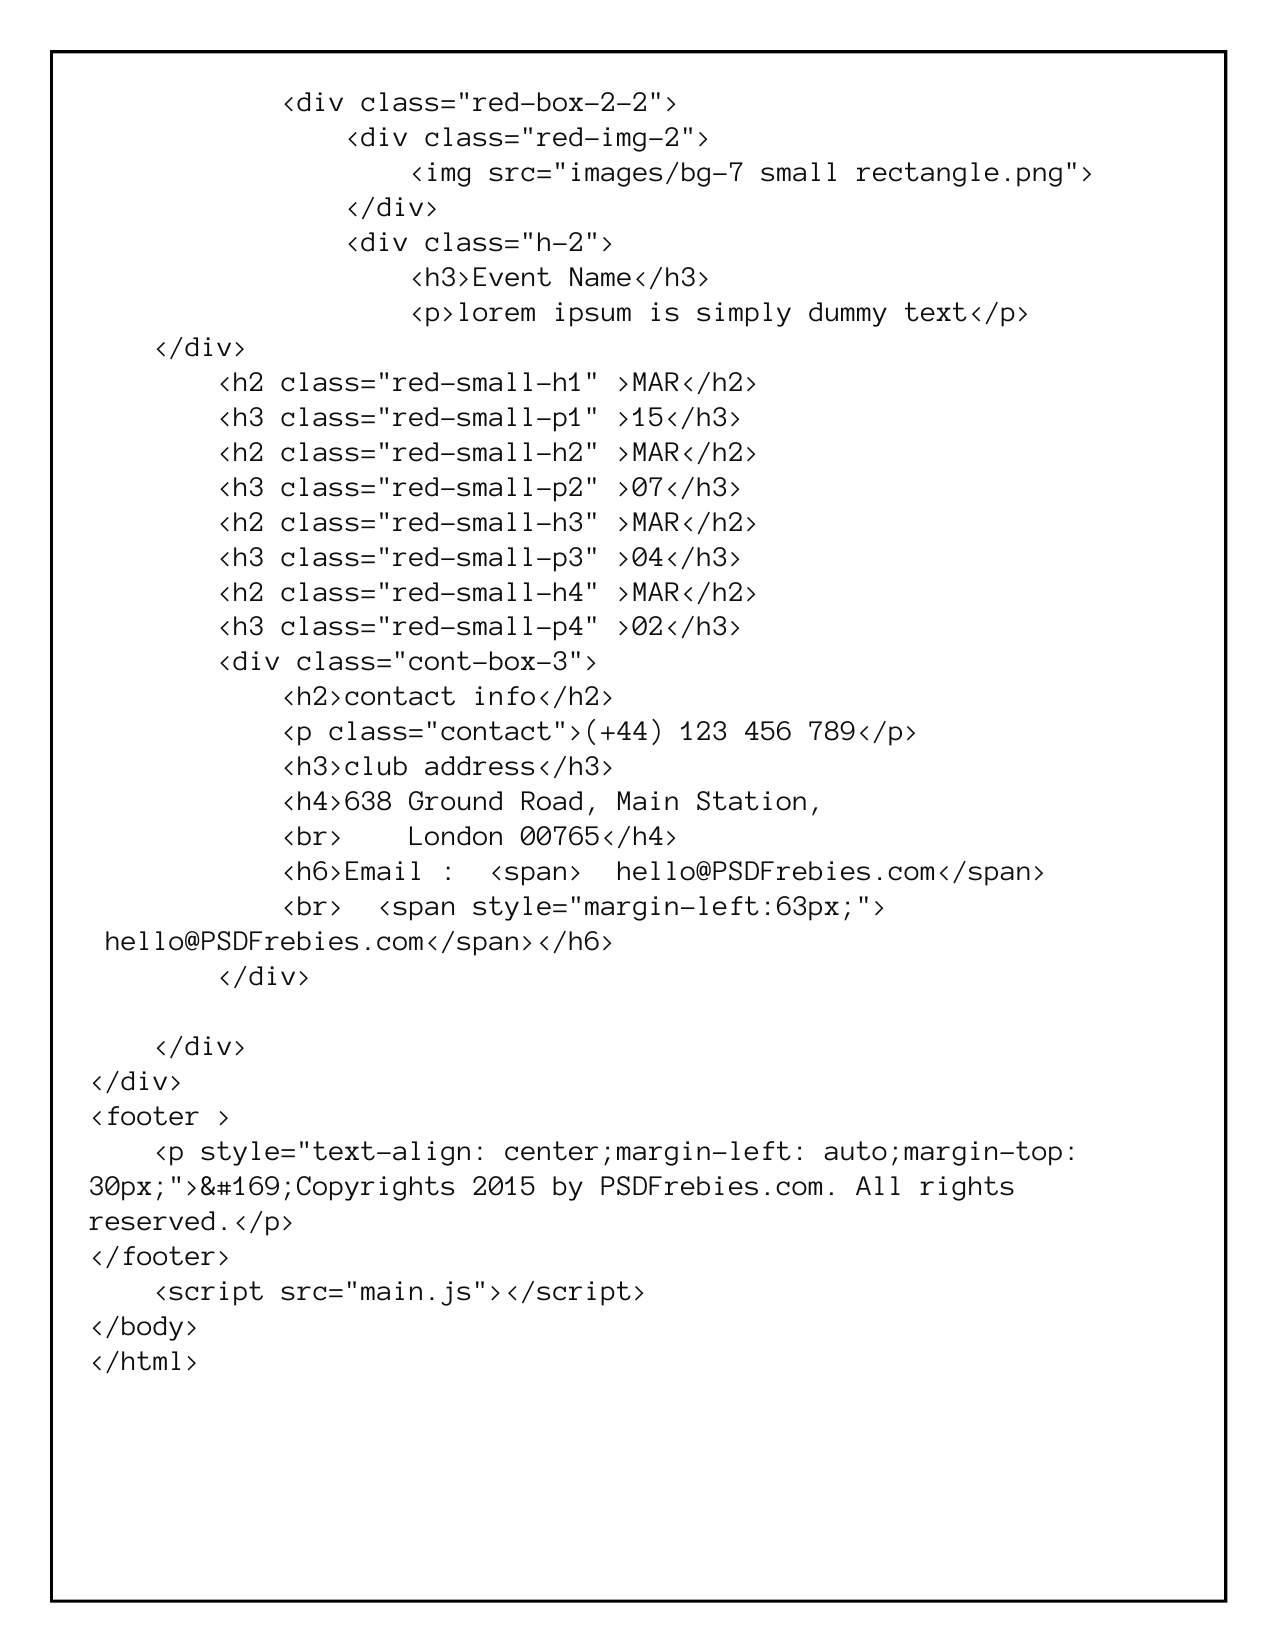

<div class="red-box-2-2">
                <div class="red-img-2">
                    <img src="images/bg-7 small rectangle.png">
                </div>
                <div class="h-2">
                    <h3>Event Name</h3>
                    <p>lorem ipsum is simply dummy text</p>
    </div>
        <h2 class="red-small-h1" >MAR</h2>
        <h3 class="red-small-p1" >15</h3>
        <h2 class="red-small-h2" >MAR</h2>
        <h3 class="red-small-p2" >07</h3>
        <h2 class="red-small-h3" >MAR</h2>
        <h3 class="red-small-p3" >04</h3>
        <h2 class="red-small-h4" >MAR</h2>
        <h3 class="red-small-p4" >02</h3>
        <div class="cont-box-3">
            <h2>contact info</h2>
            <p class="contact">(+44) 123 456 789</p>
            <h3>club address</h3>
            <h4>638 Ground Road, Main Station,
            <br>    London 00765</h4>
            <h6>Email :  <span>  hello@PSDFrebies.com</span>
            <br>  <span style="margin-left:63px;">  hello@PSDFrebies.com</span></h6>
        </div>
    </div>
</div>
<footer >
    <p style="text-align: center;margin-left: auto;margin-top: 30px;">&#169;Copyrights 2015 by PSDFrebies.com. All rights reserved.</p>
</footer>
    <script src="main.js"></script>
</body>
</html>